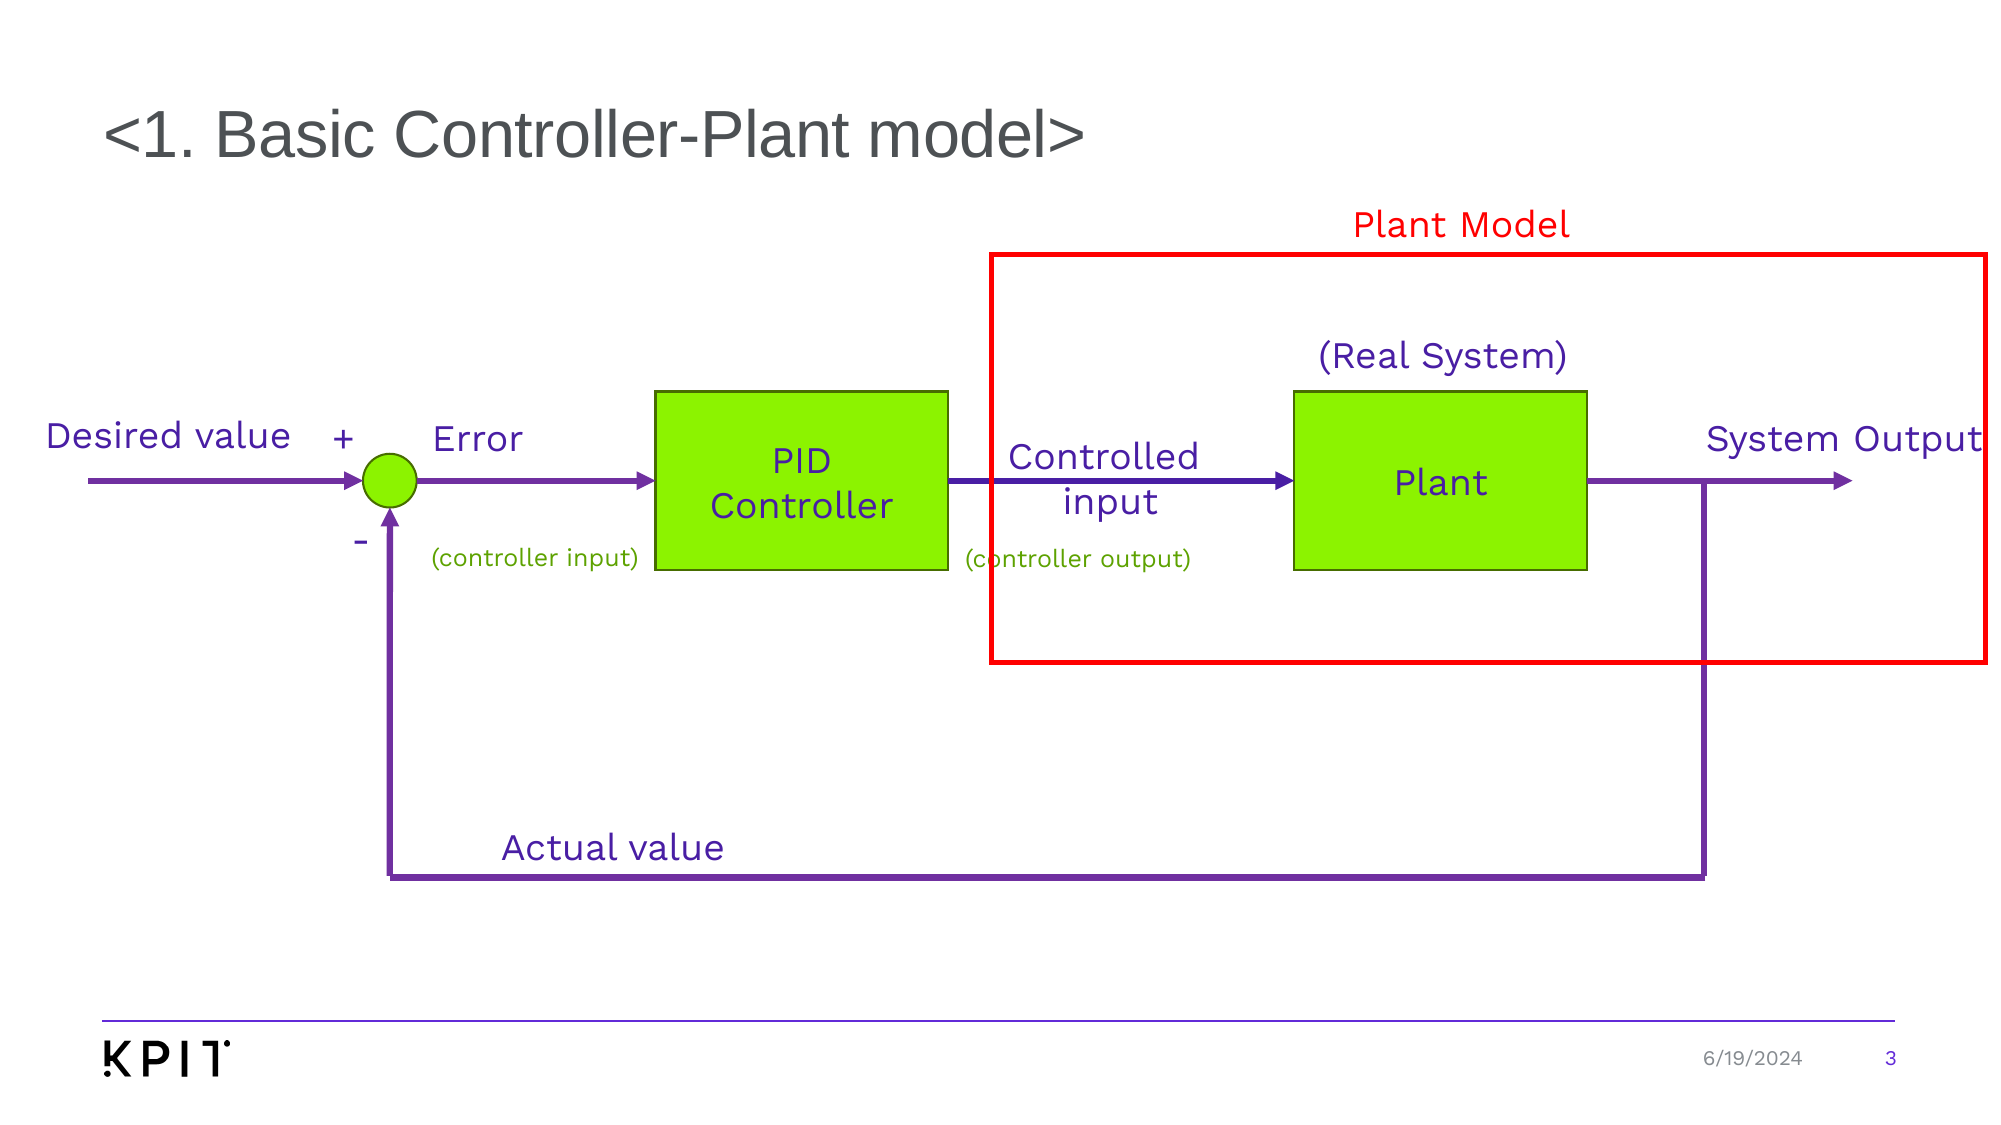

# <1. Basic Controller-Plant model>
Plant Model

(Real System)
PID
Controller
Plant
Desired value
+
Error
System Output
Controlled
input

-
(controller input)
(controller output)
Actual value
3
6/19/2024